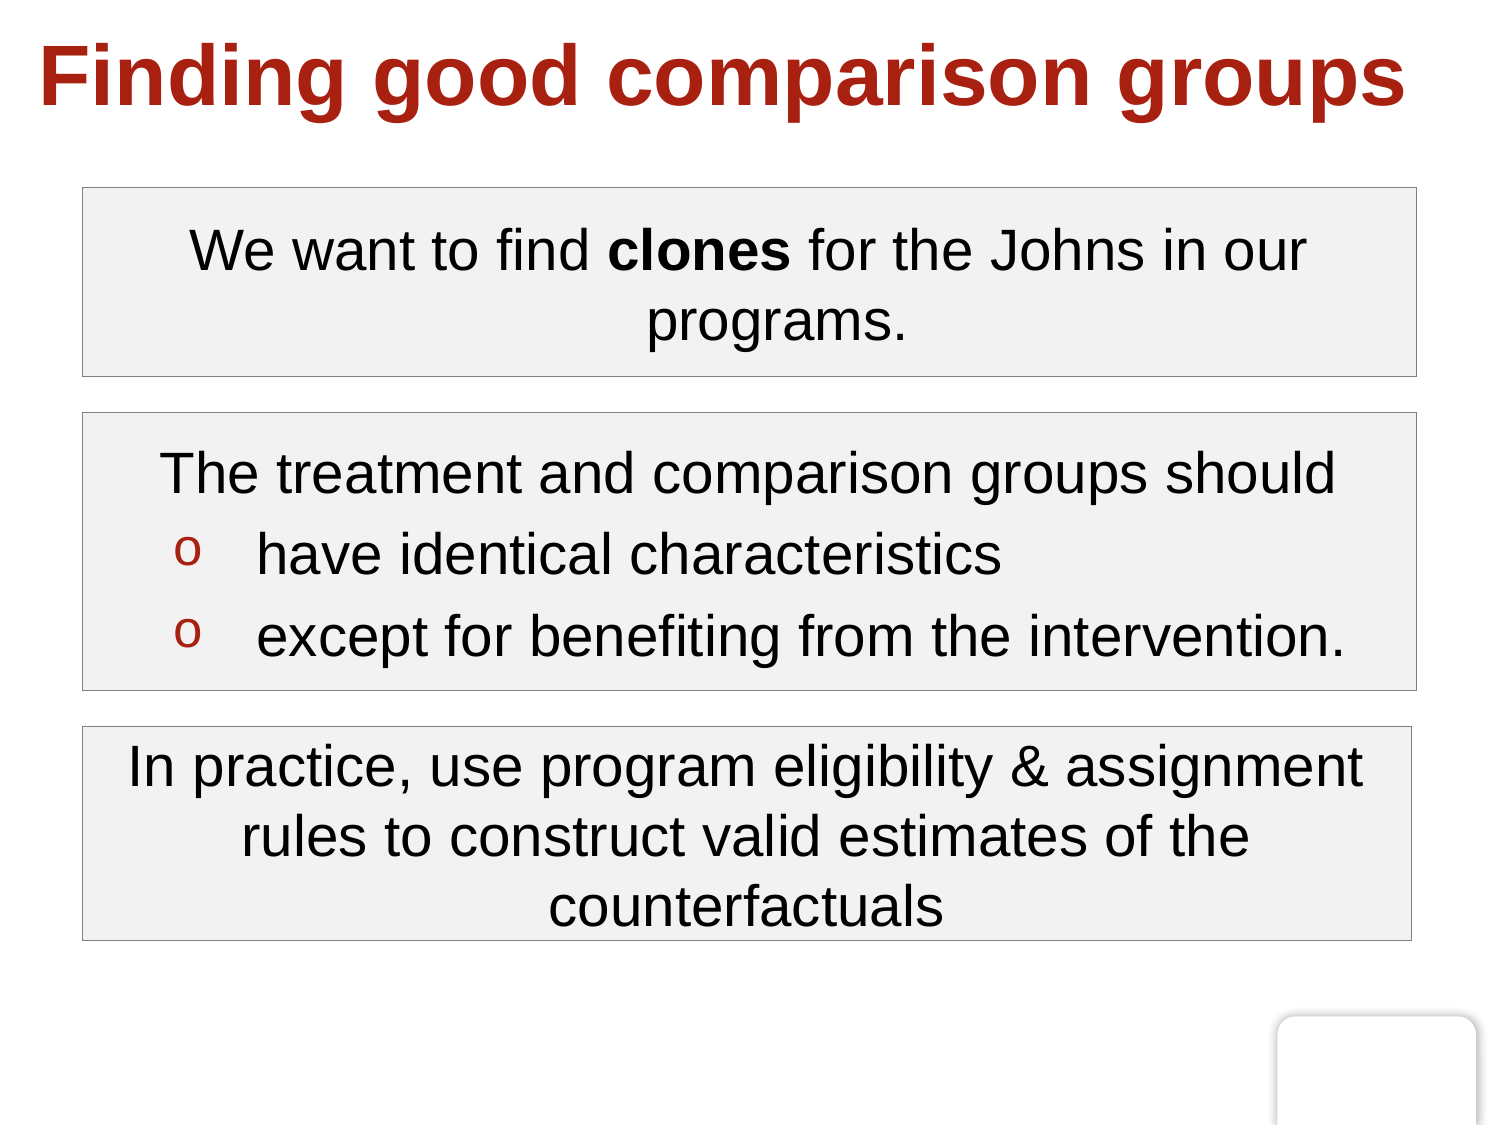

# Finding good comparison groups
We want to find clones for the Johns in our programs.
The treatment and comparison groups should
have identical characteristics
except for benefiting from the intervention.
In practice, use program eligibility & assignment rules to construct valid estimates of the counterfactuals